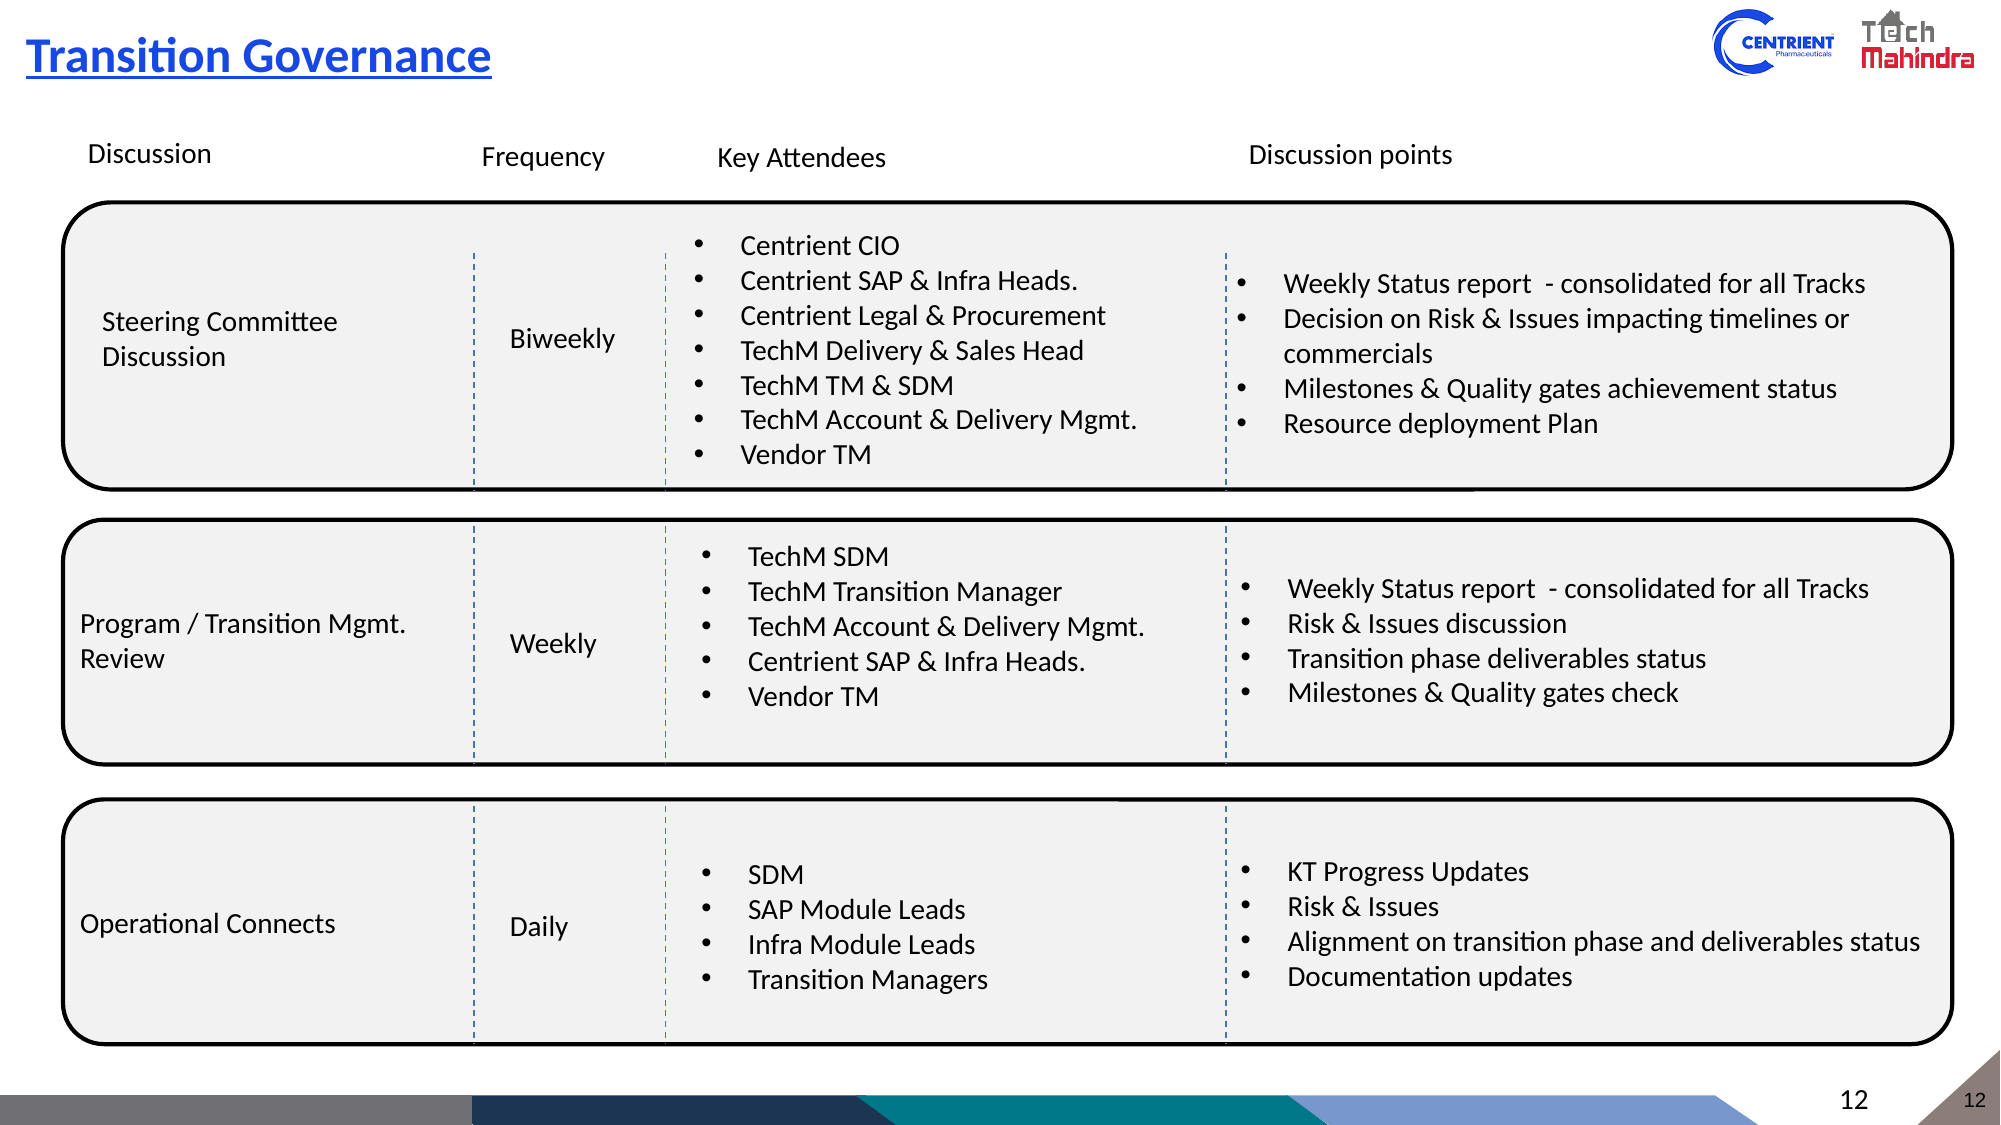

# Transition Governance
Discussion
Discussion points
Frequency
Key Attendees

Centrient CIO
Centrient SAP & Infra Heads.
Centrient Legal & Procurement
TechM Delivery & Sales Head
TechM TM & SDM
TechM Account & Delivery Mgmt.
Vendor TM
Weekly Status report  - consolidated for all Tracks
Decision on Risk & Issues impacting timelines or commercials
Milestones & Quality gates achievement status
Resource deployment Plan
Biweekly
Steering Committee Discussion

Program / Transition Mgmt. Review
Weekly Status report  - consolidated for all Tracks
Risk & Issues discussion
Transition phase deliverables status
Milestones & Quality gates check
Weekly
TechM SDM
TechM Transition Manager
TechM Account & Delivery Mgmt.
Centrient SAP & Infra Heads.
Vendor TM

Operational Connects
KT Progress Updates
Risk & Issues
Alignment on transition phase and deliverables status
Documentation updates
Daily
SDM
SAP Module Leads
Infra Module Leads
Transition Managers
12